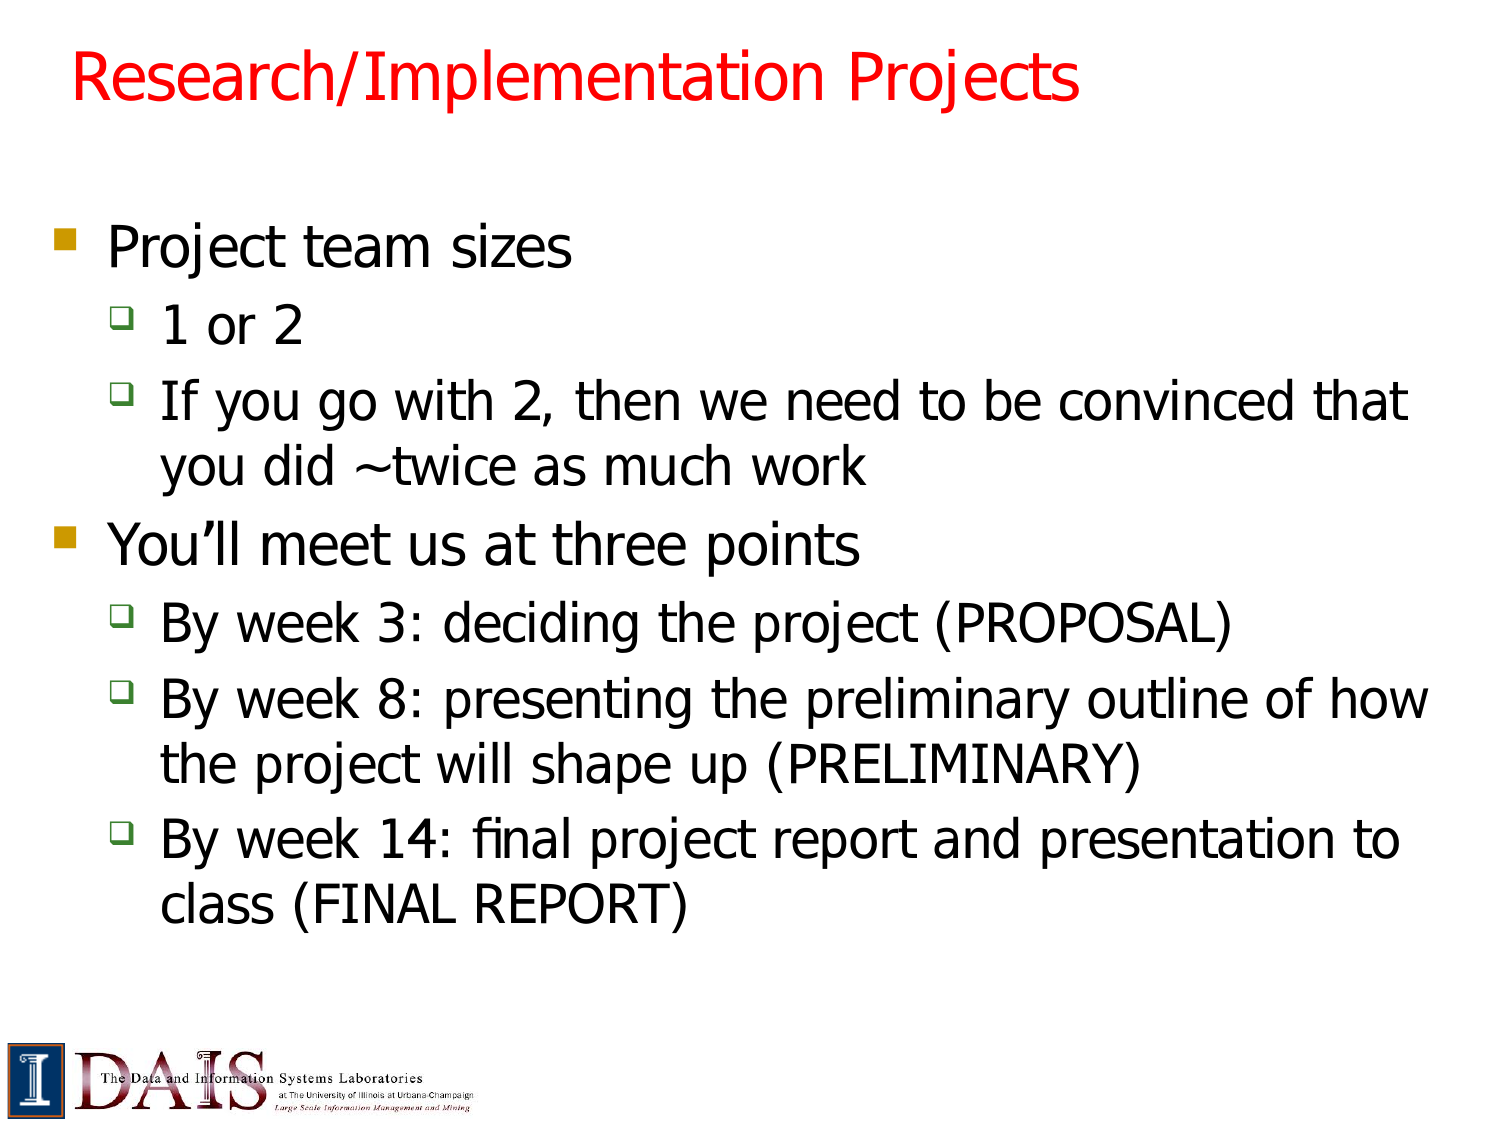

# Research/Implementation Projects
Project team sizes
1 or 2
If you go with 2, then we need to be convinced that you did ~twice as much work
You’ll meet us at three points
By week 3: deciding the project (PROPOSAL)
By week 8: presenting the preliminary outline of how the project will shape up (PRELIMINARY)
By week 14: final project report and presentation to class (FINAL REPORT)